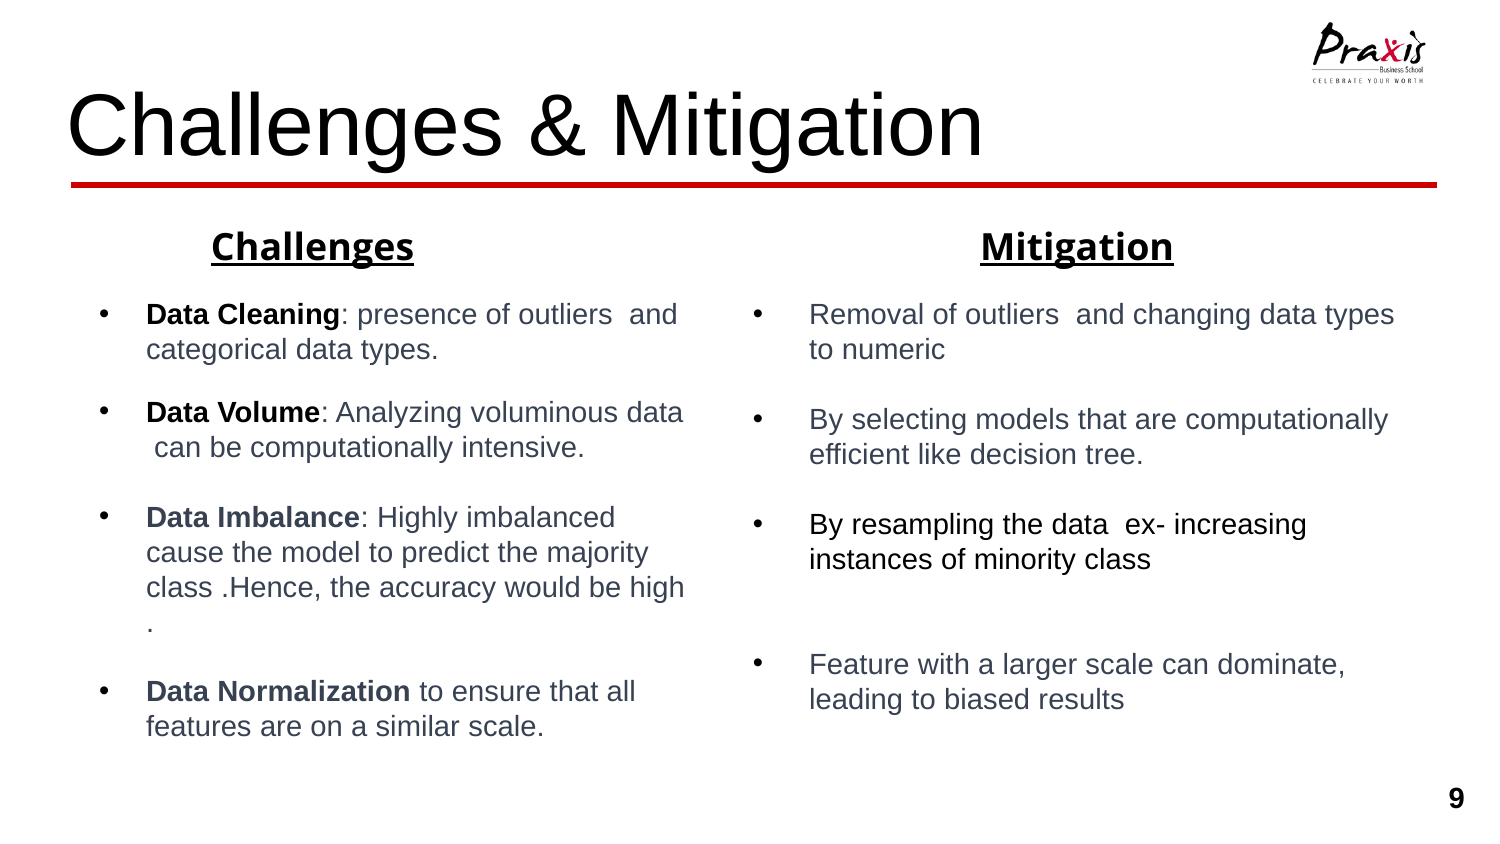

# Challenges & Mitigation
           Challenges                                                          Mitigation
Data Cleaning: presence of outliers  and categorical data types.

Data Volume: Analyzing voluminous data  can be computationally intensive.

Data Imbalance: Highly imbalanced cause the model to predict the majority class .Hence, the accuracy would be high .

Data Normalization to ensure that all features are on a similar scale.
Removal of outliers  and changing data types to numeric

By selecting models that are computationally efficient like decision tree.

By resampling the data  ex- increasing instances of minority class

Feature with a larger scale can dominate, leading to biased results
9